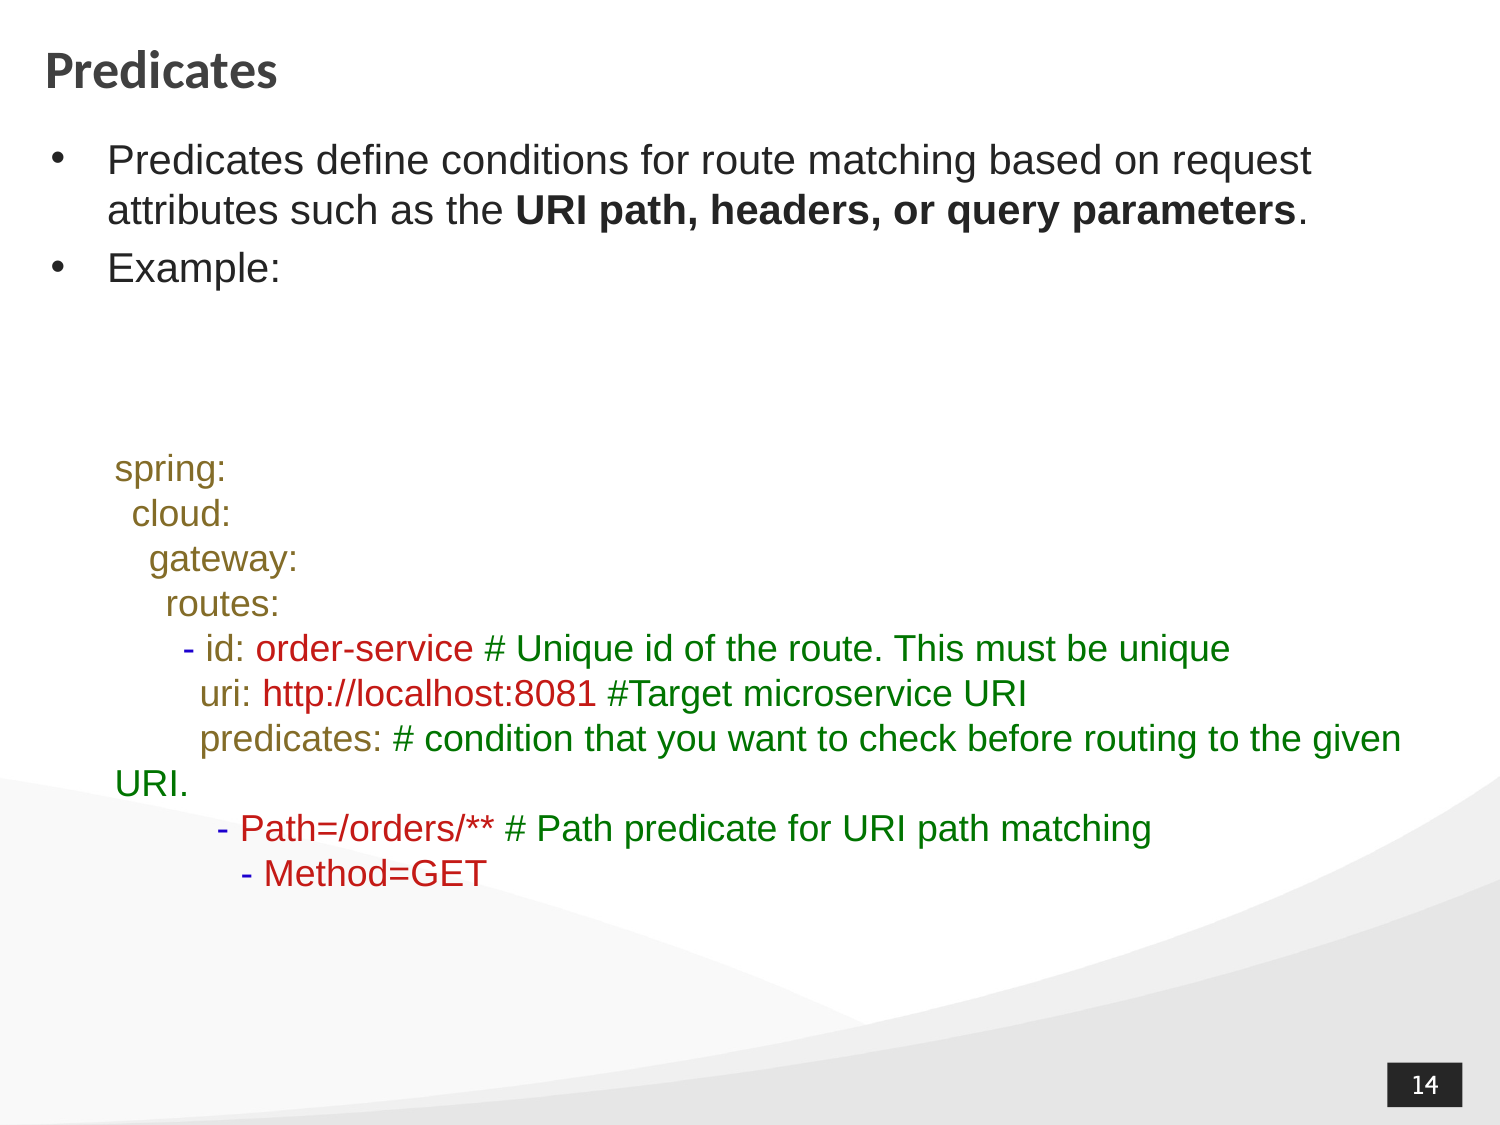

# Predicates
Predicates define conditions for route matching based on request attributes such as the URI path, headers, or query parameters.
Example:
spring:
  cloud:
    gateway:
      routes:
        - id: order-service # Unique id of the route. This must be unique
          uri: http://localhost:8081 #Target microservice URI
          predicates: # condition that you want to check before routing to the given URI.
            - Path=/orders/** # Path predicate for URI path matching
            - Method=GET